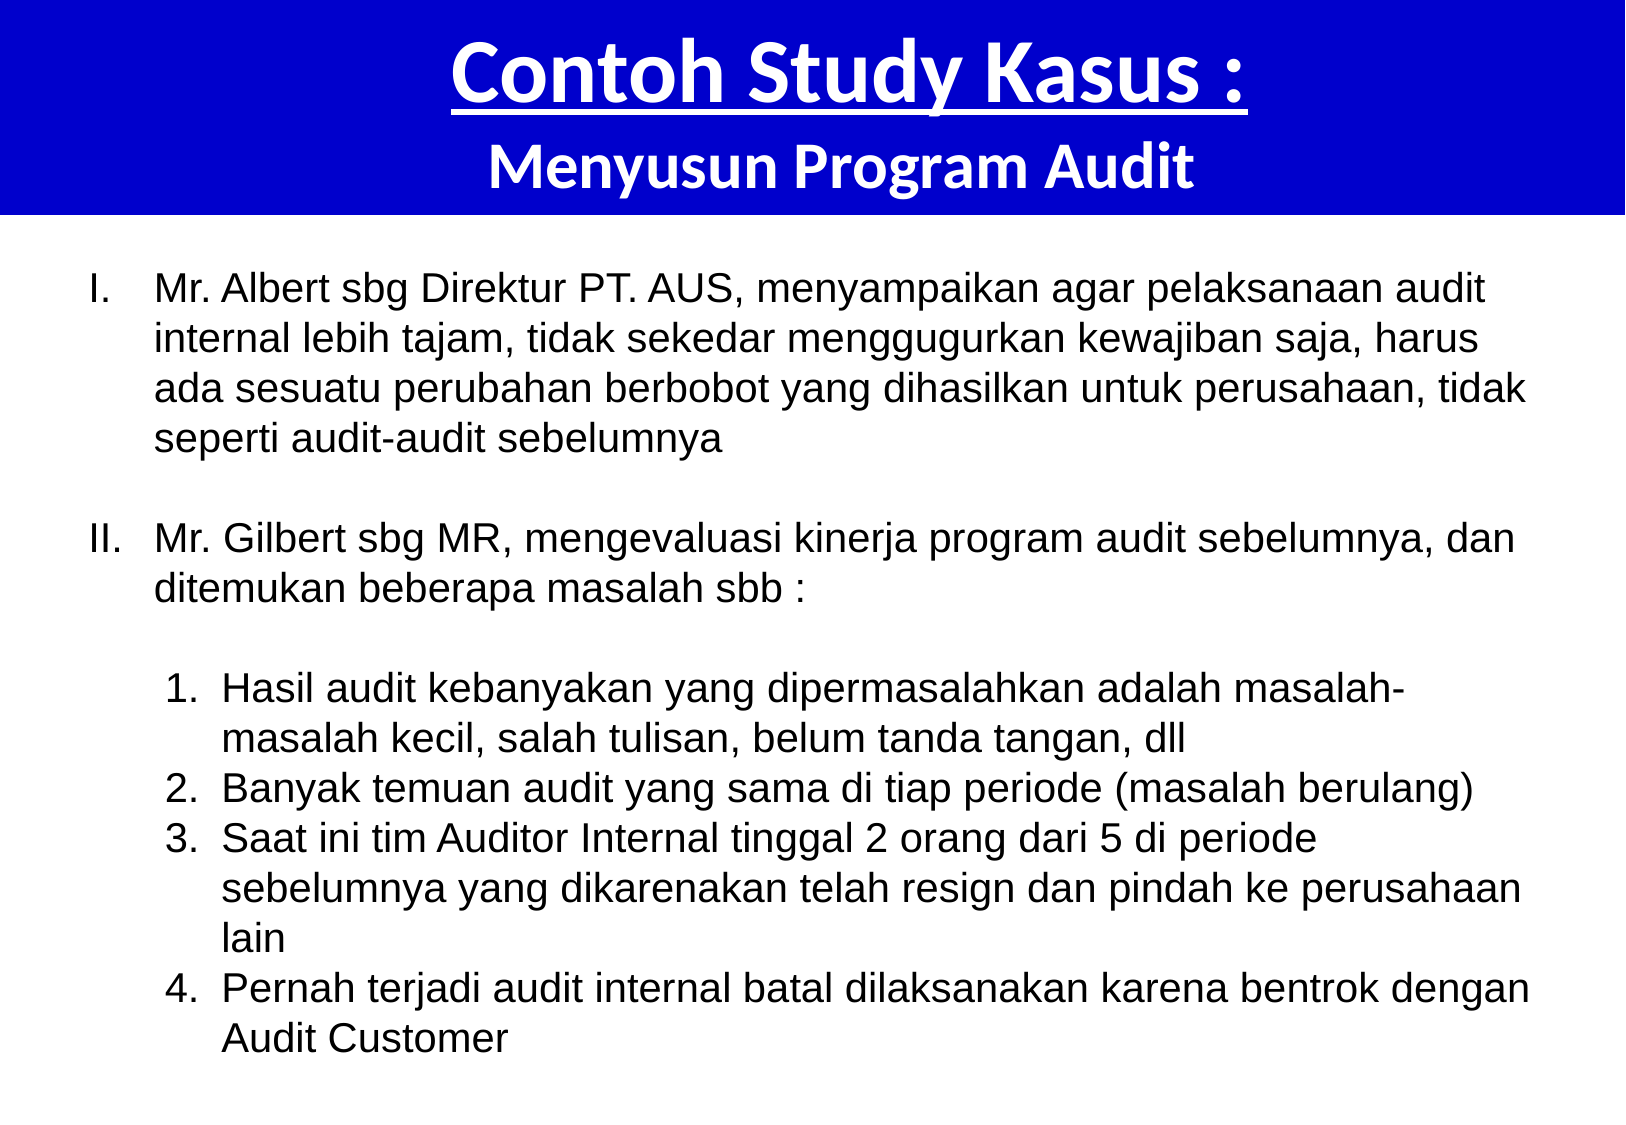

# Contoh Study Kasus : Menyusun Program Audit
Mr. Albert sbg Direktur PT. AUS, menyampaikan agar pelaksanaan audit internal lebih tajam, tidak sekedar menggugurkan kewajiban saja, harus ada sesuatu perubahan berbobot yang dihasilkan untuk perusahaan, tidak seperti audit-audit sebelumnya

Mr. Gilbert sbg MR, mengevaluasi kinerja program audit sebelumnya, dan ditemukan beberapa masalah sbb :

Hasil audit kebanyakan yang dipermasalahkan adalah masalah-masalah kecil, salah tulisan, belum tanda tangan, dll
Banyak temuan audit yang sama di tiap periode (masalah berulang)
Saat ini tim Auditor Internal tinggal 2 orang dari 5 di periode sebelumnya yang dikarenakan telah resign dan pindah ke perusahaan lain
Pernah terjadi audit internal batal dilaksanakan karena bentrok dengan Audit Customer